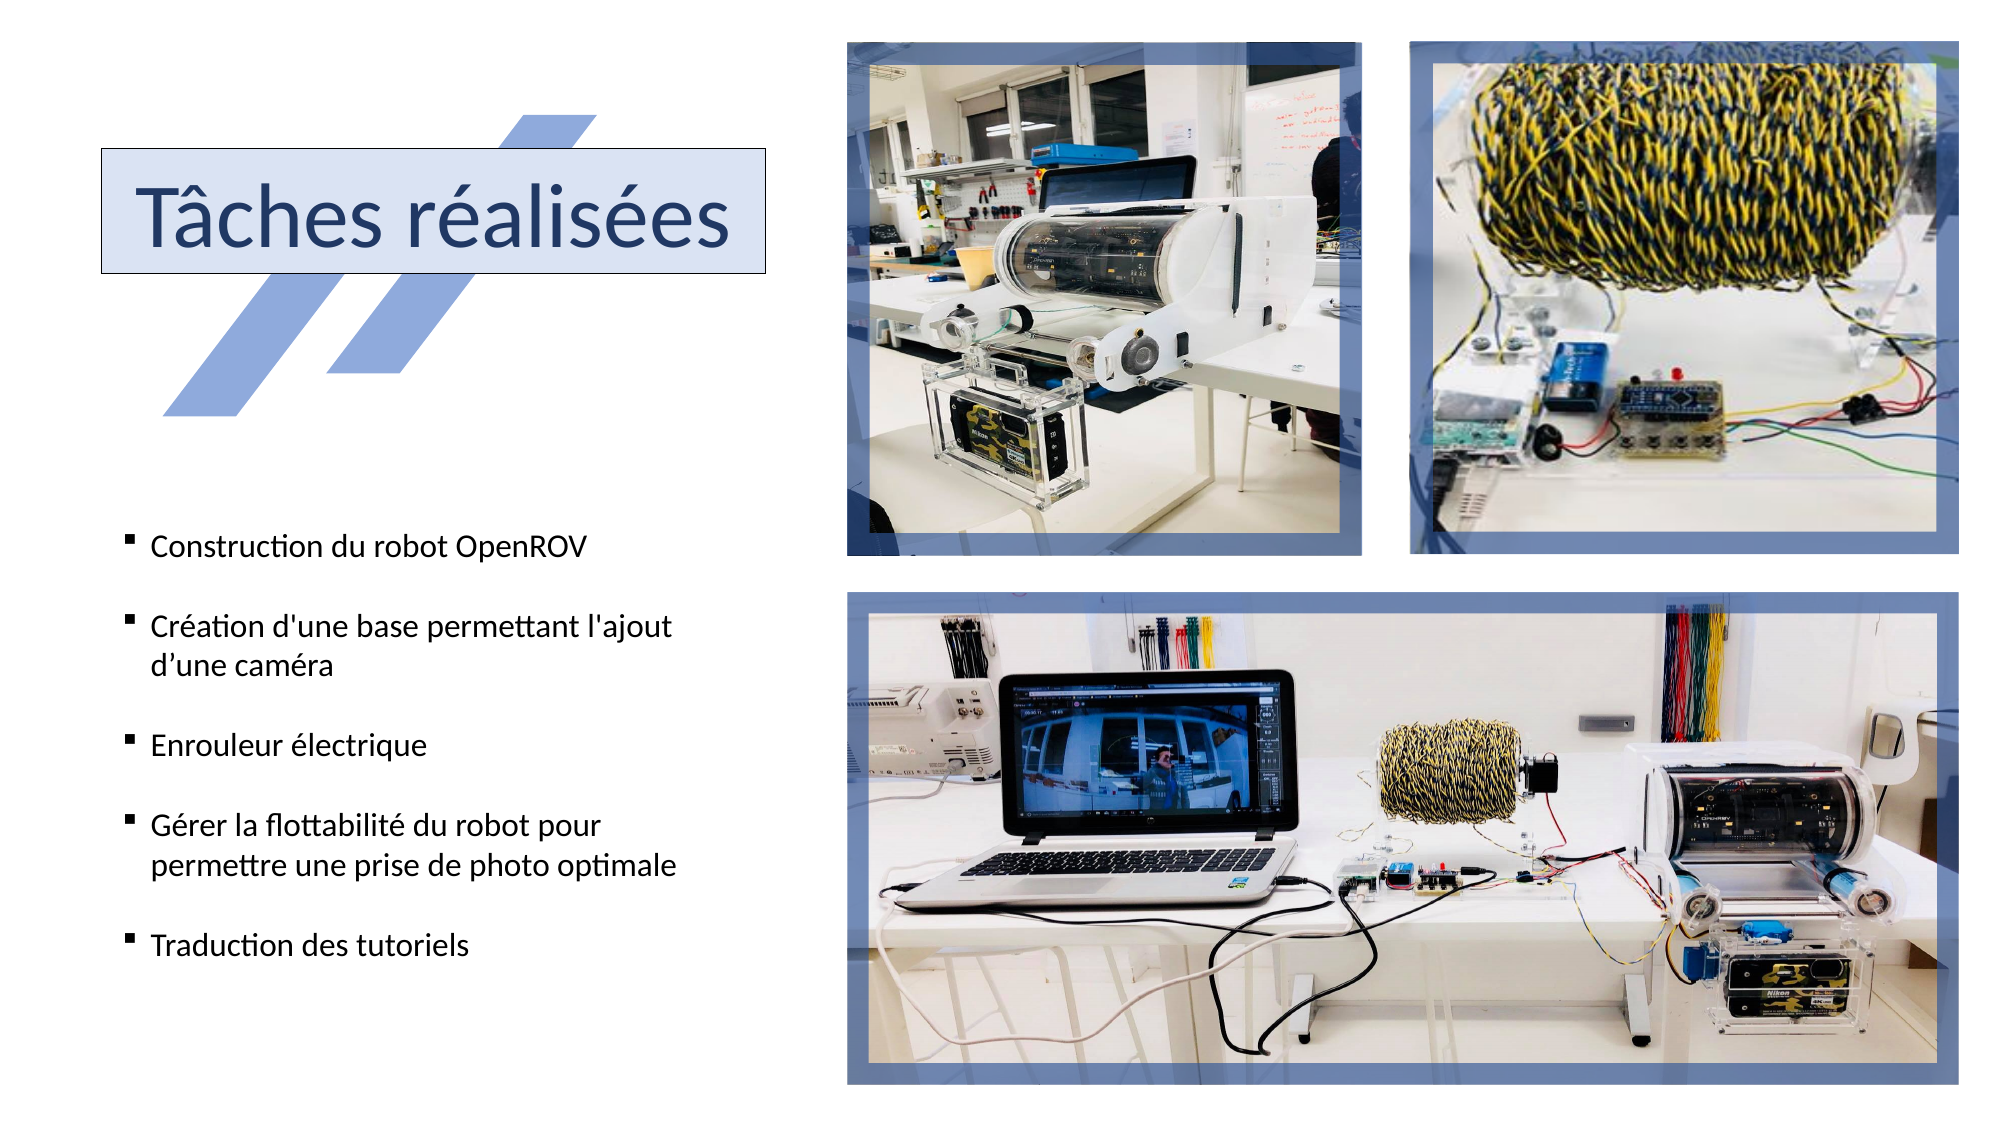

Tâches réalisées
Construction du robot OpenROV

Création d'une base permettant l'ajout d’une caméra

Enrouleur électrique

Gérer la flottabilité du robot pour permettre une prise de photo optimale

Traduction des tutoriels

4